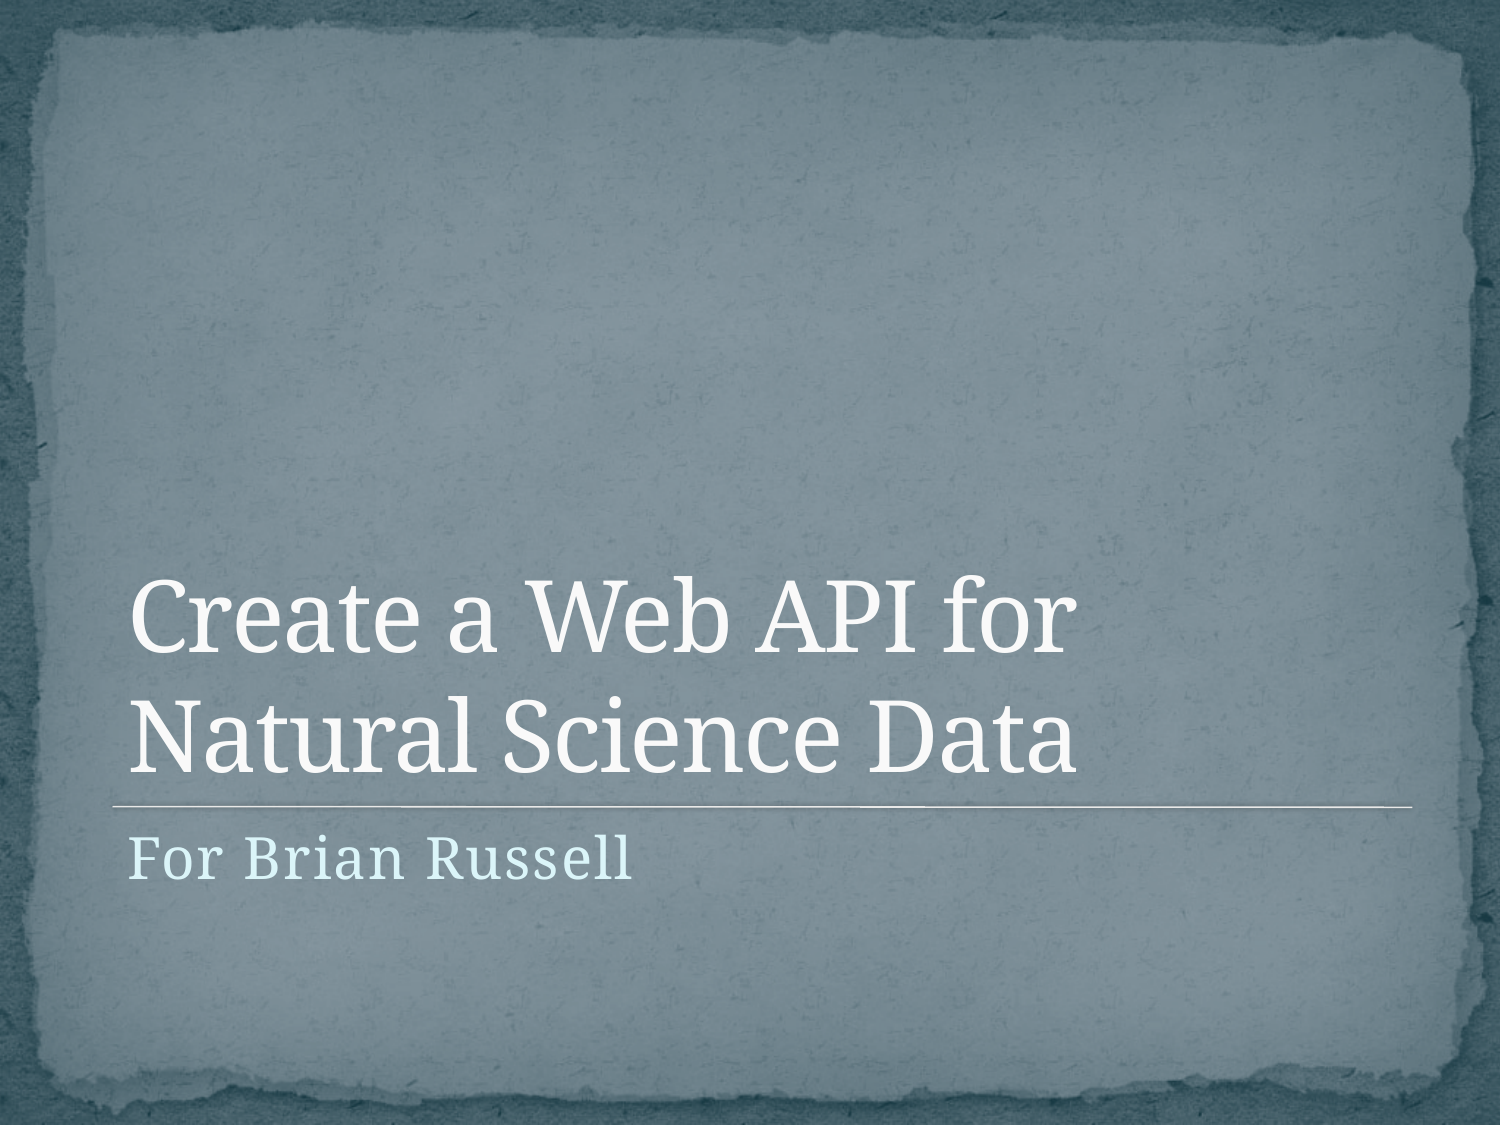

# Create a Web API for Natural Science Data
For Brian Russell